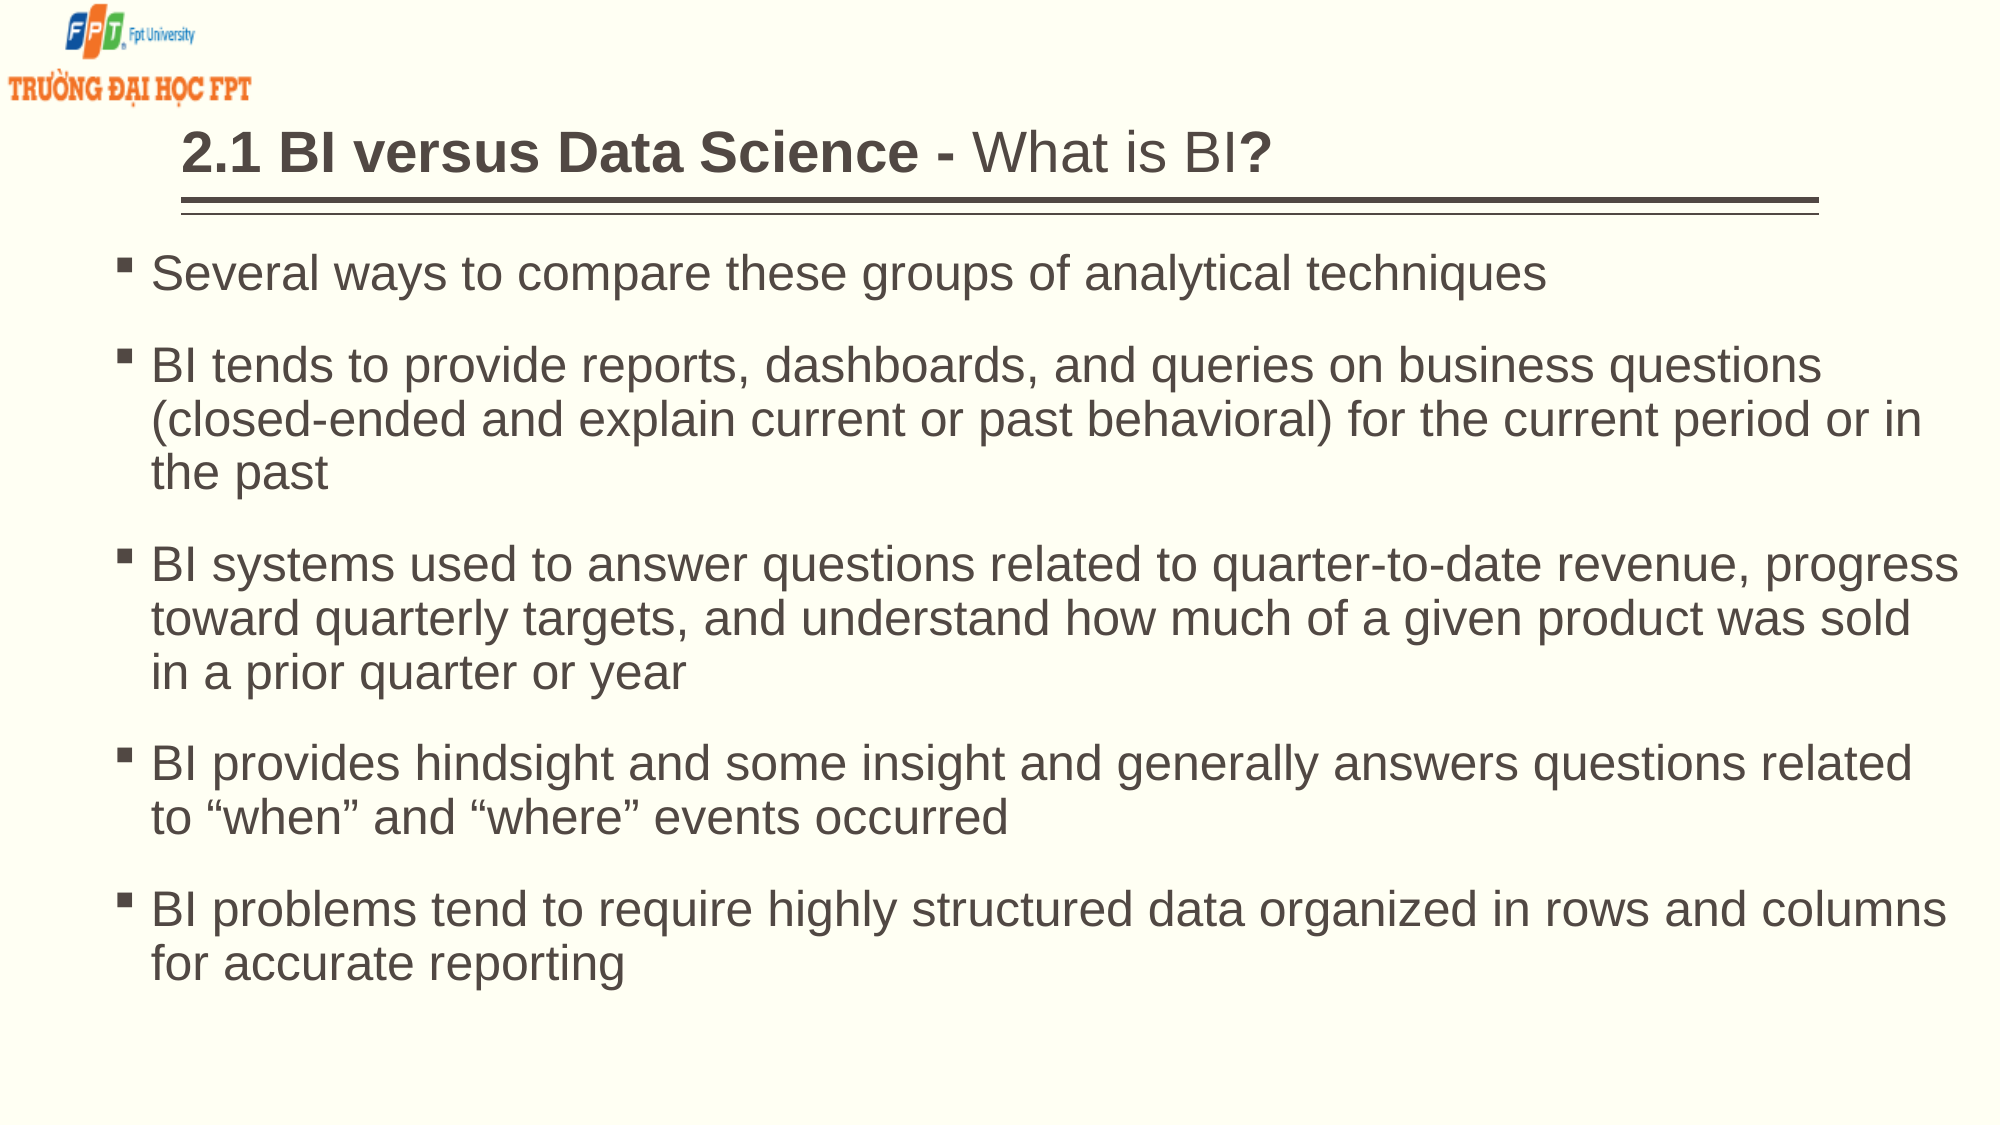

# 2.1 BI versus Data Science - What is BI?
Several ways to compare these groups of analytical techniques
BI tends to provide reports, dashboards, and queries on business questions (closed-ended and explain current or past behavioral) for the current period or in the past
BI systems used to answer questions related to quarter-to-date revenue, progress toward quarterly targets, and understand how much of a given product was sold in a prior quarter or year
BI provides hindsight and some insight and generally answers questions related to “when” and “where” events occurred
BI problems tend to require highly structured data organized in rows and columns for accurate reporting